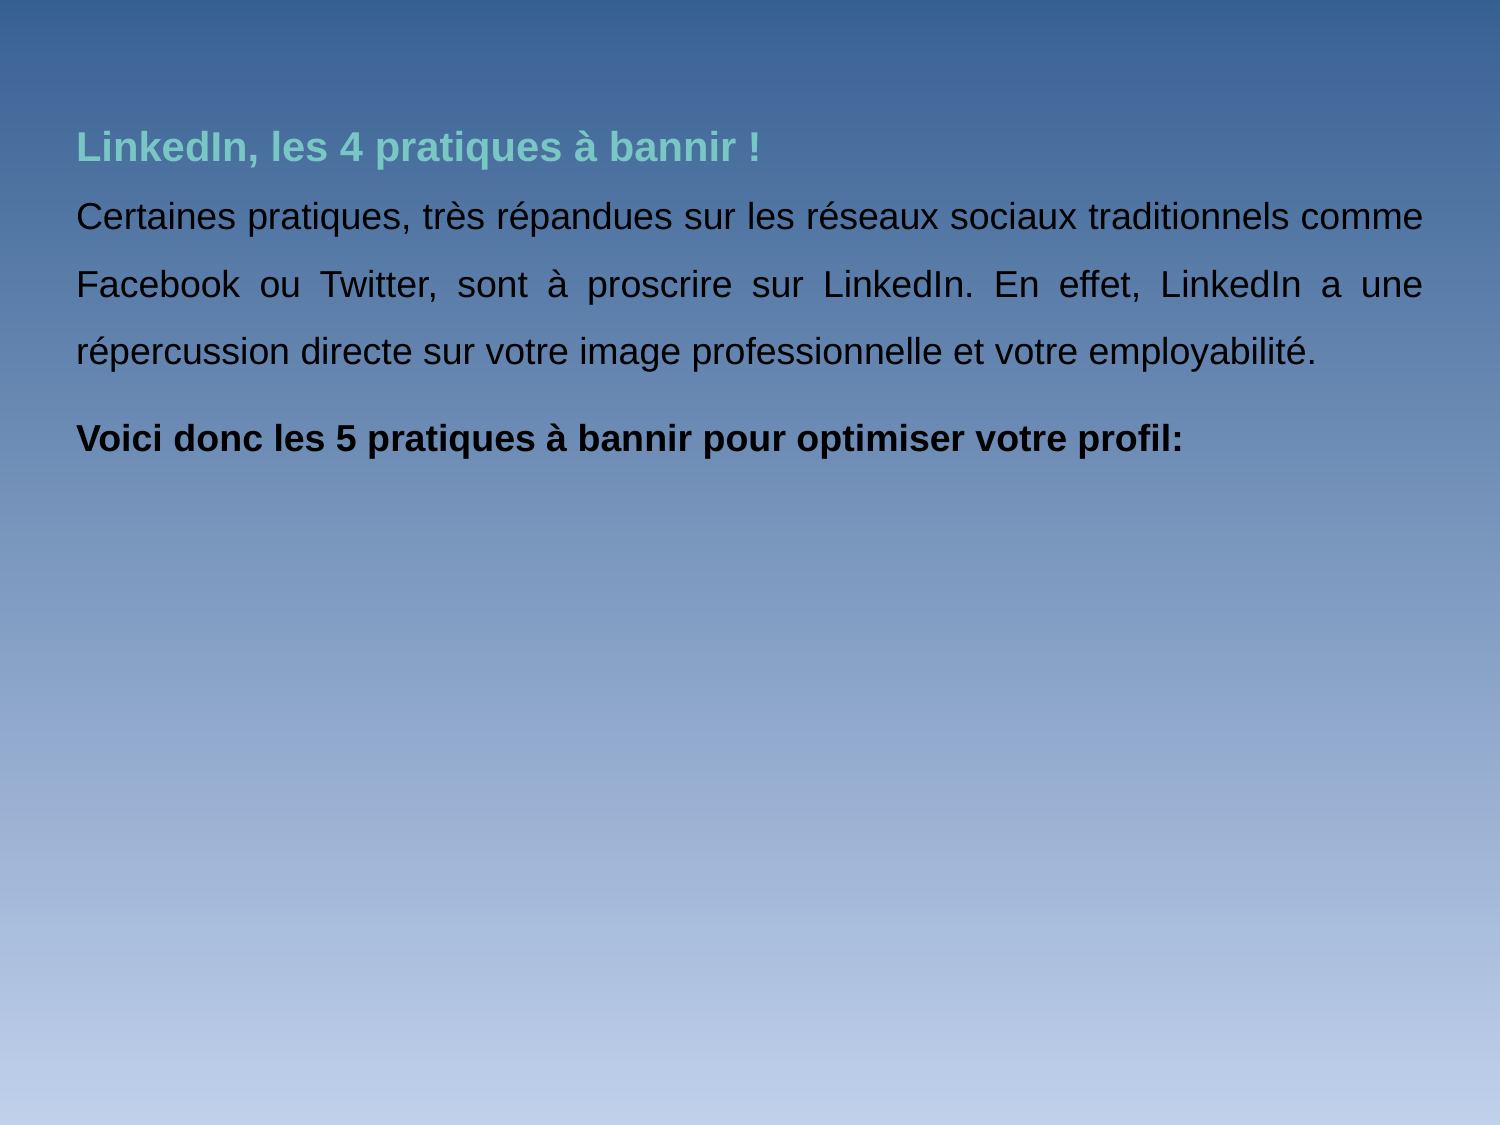

LinkedIn, les 4 pratiques à bannir !
Certaines pratiques, très répandues sur les réseaux sociaux traditionnels comme Facebook ou Twitter, sont à proscrire sur LinkedIn. En effet, LinkedIn a une répercussion directe sur votre image professionnelle et votre employabilité.

Voici donc les 5 pratiques à bannir pour optimiser votre profil: